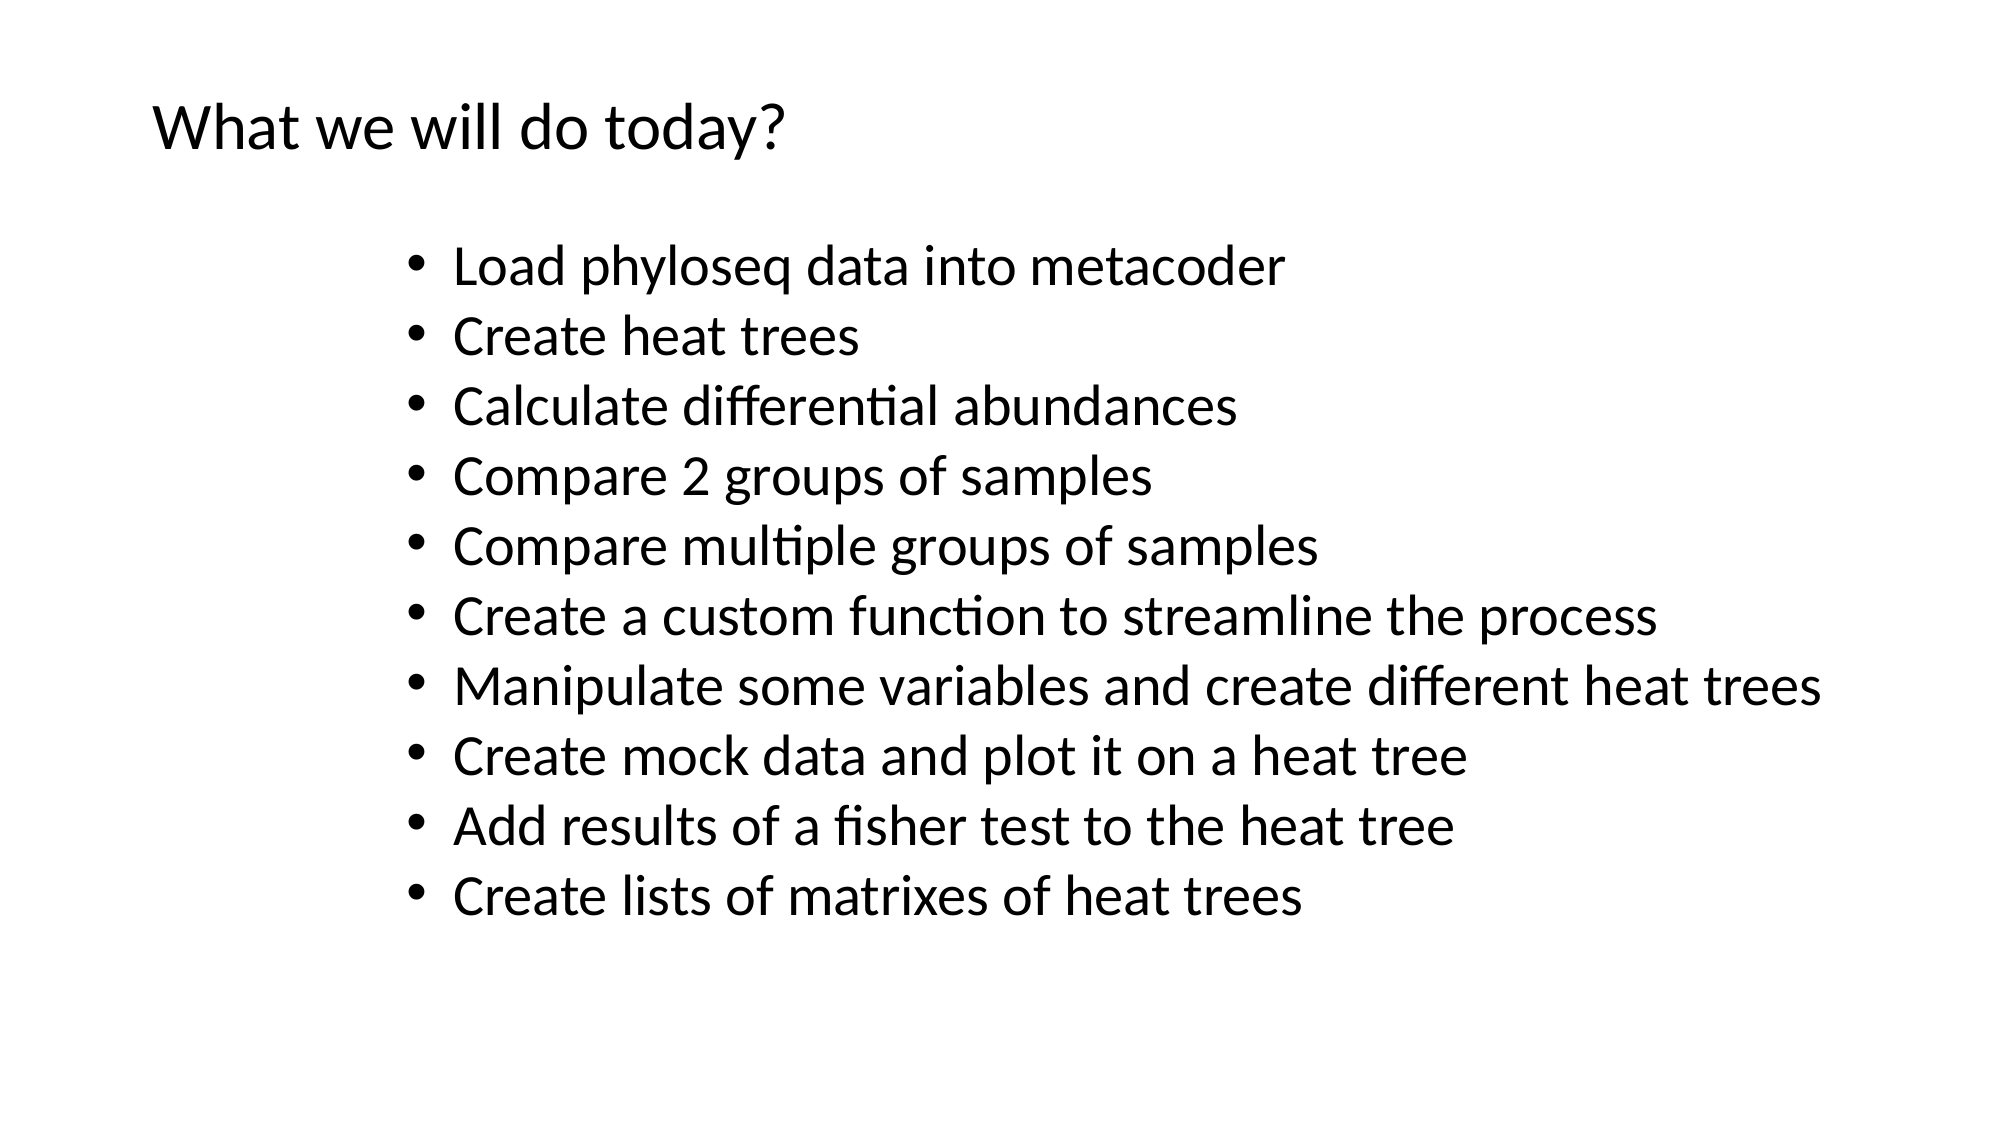

What we will do today?
Load phyloseq data into metacoder
Create heat trees
Calculate differential abundances
Compare 2 groups of samples
Compare multiple groups of samples
Create a custom function to streamline the process
Manipulate some variables and create different heat trees
Create mock data and plot it on a heat tree
Add results of a fisher test to the heat tree
Create lists of matrixes of heat trees